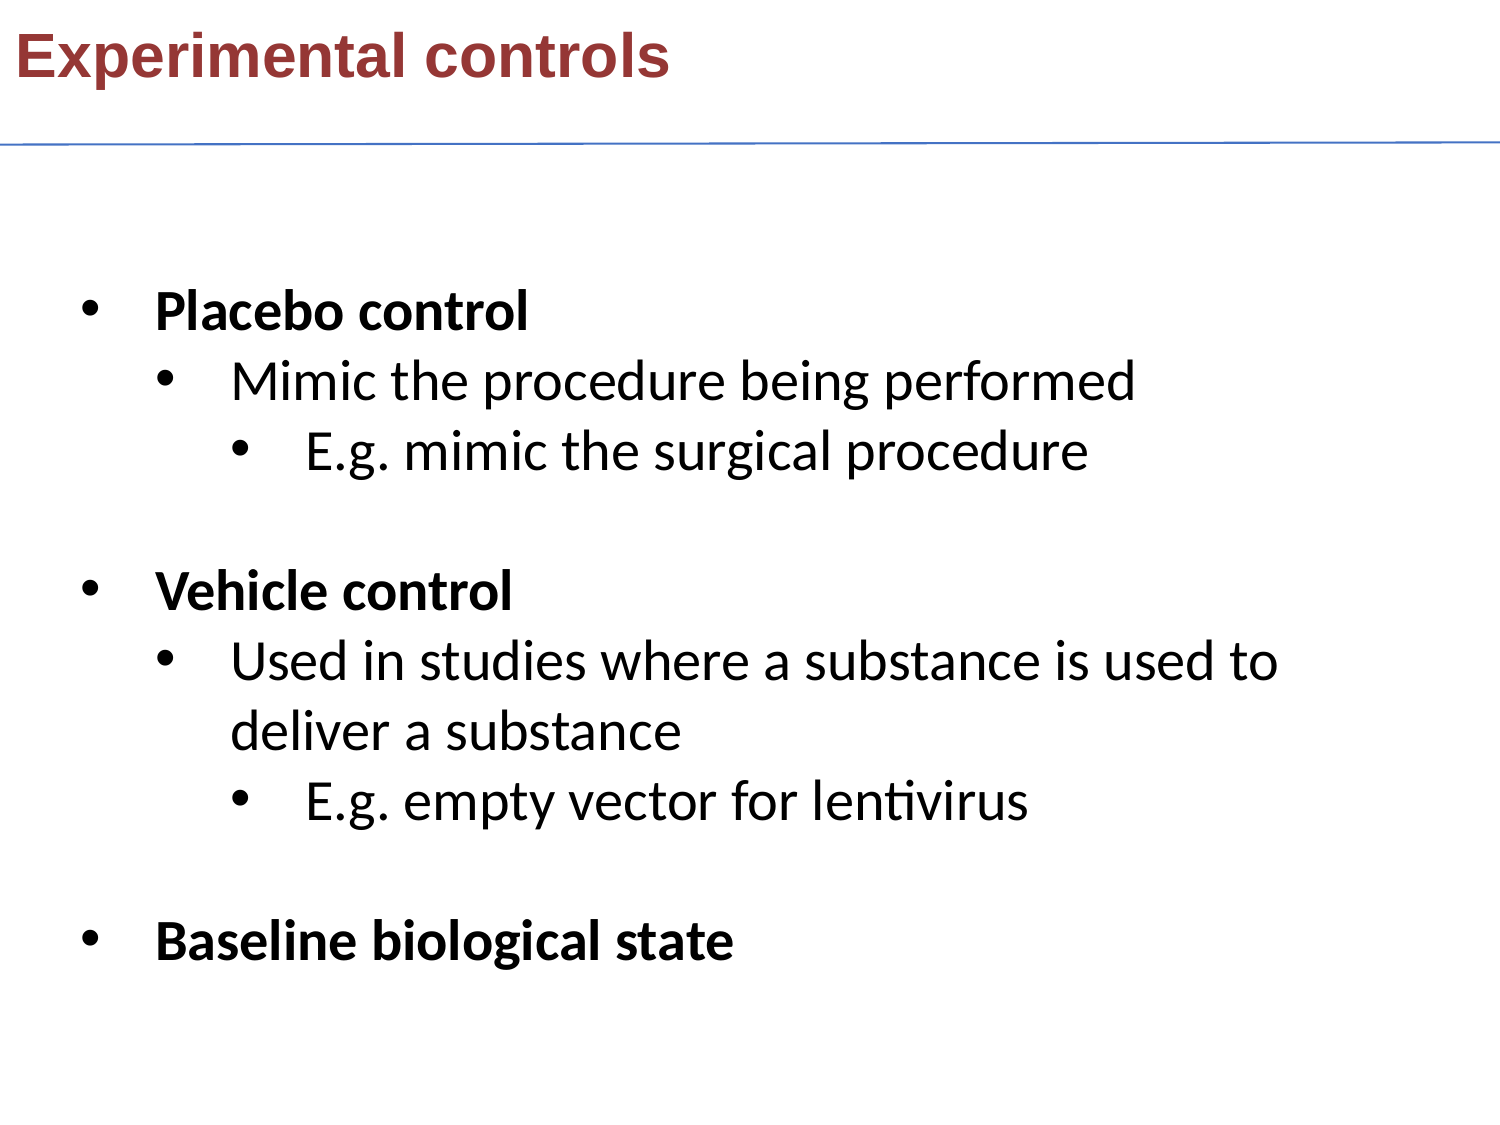

Experimental controls
Placebo control
Mimic the procedure being performed
E.g. mimic the surgical procedure

Vehicle control
Used in studies where a substance is used to deliver a substance
E.g. empty vector for lentivirus

Baseline biological state